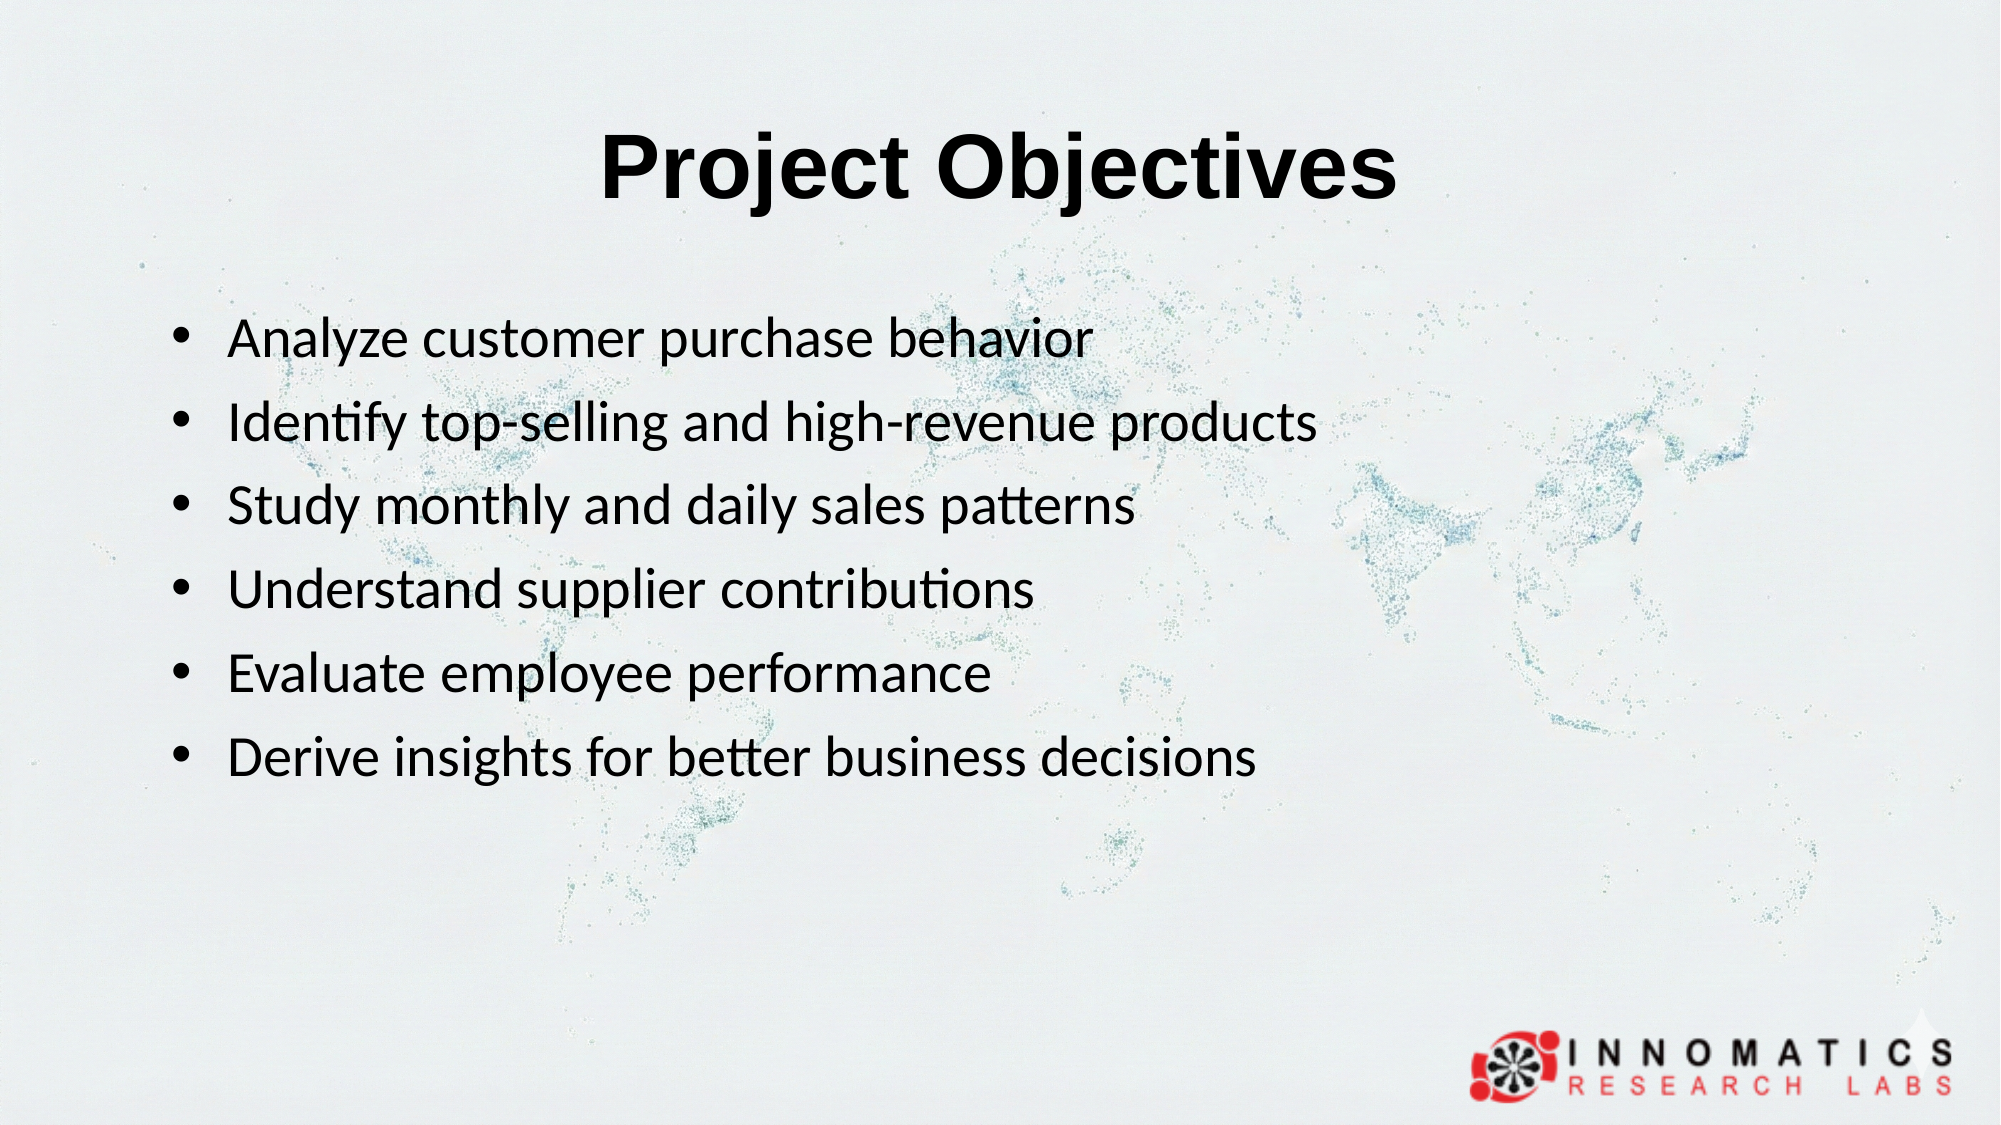

# Project Objectives
Analyze customer purchase behavior
Identify top-selling and high-revenue products
Study monthly and daily sales patterns
Understand supplier contributions
Evaluate employee performance
Derive insights for better business decisions